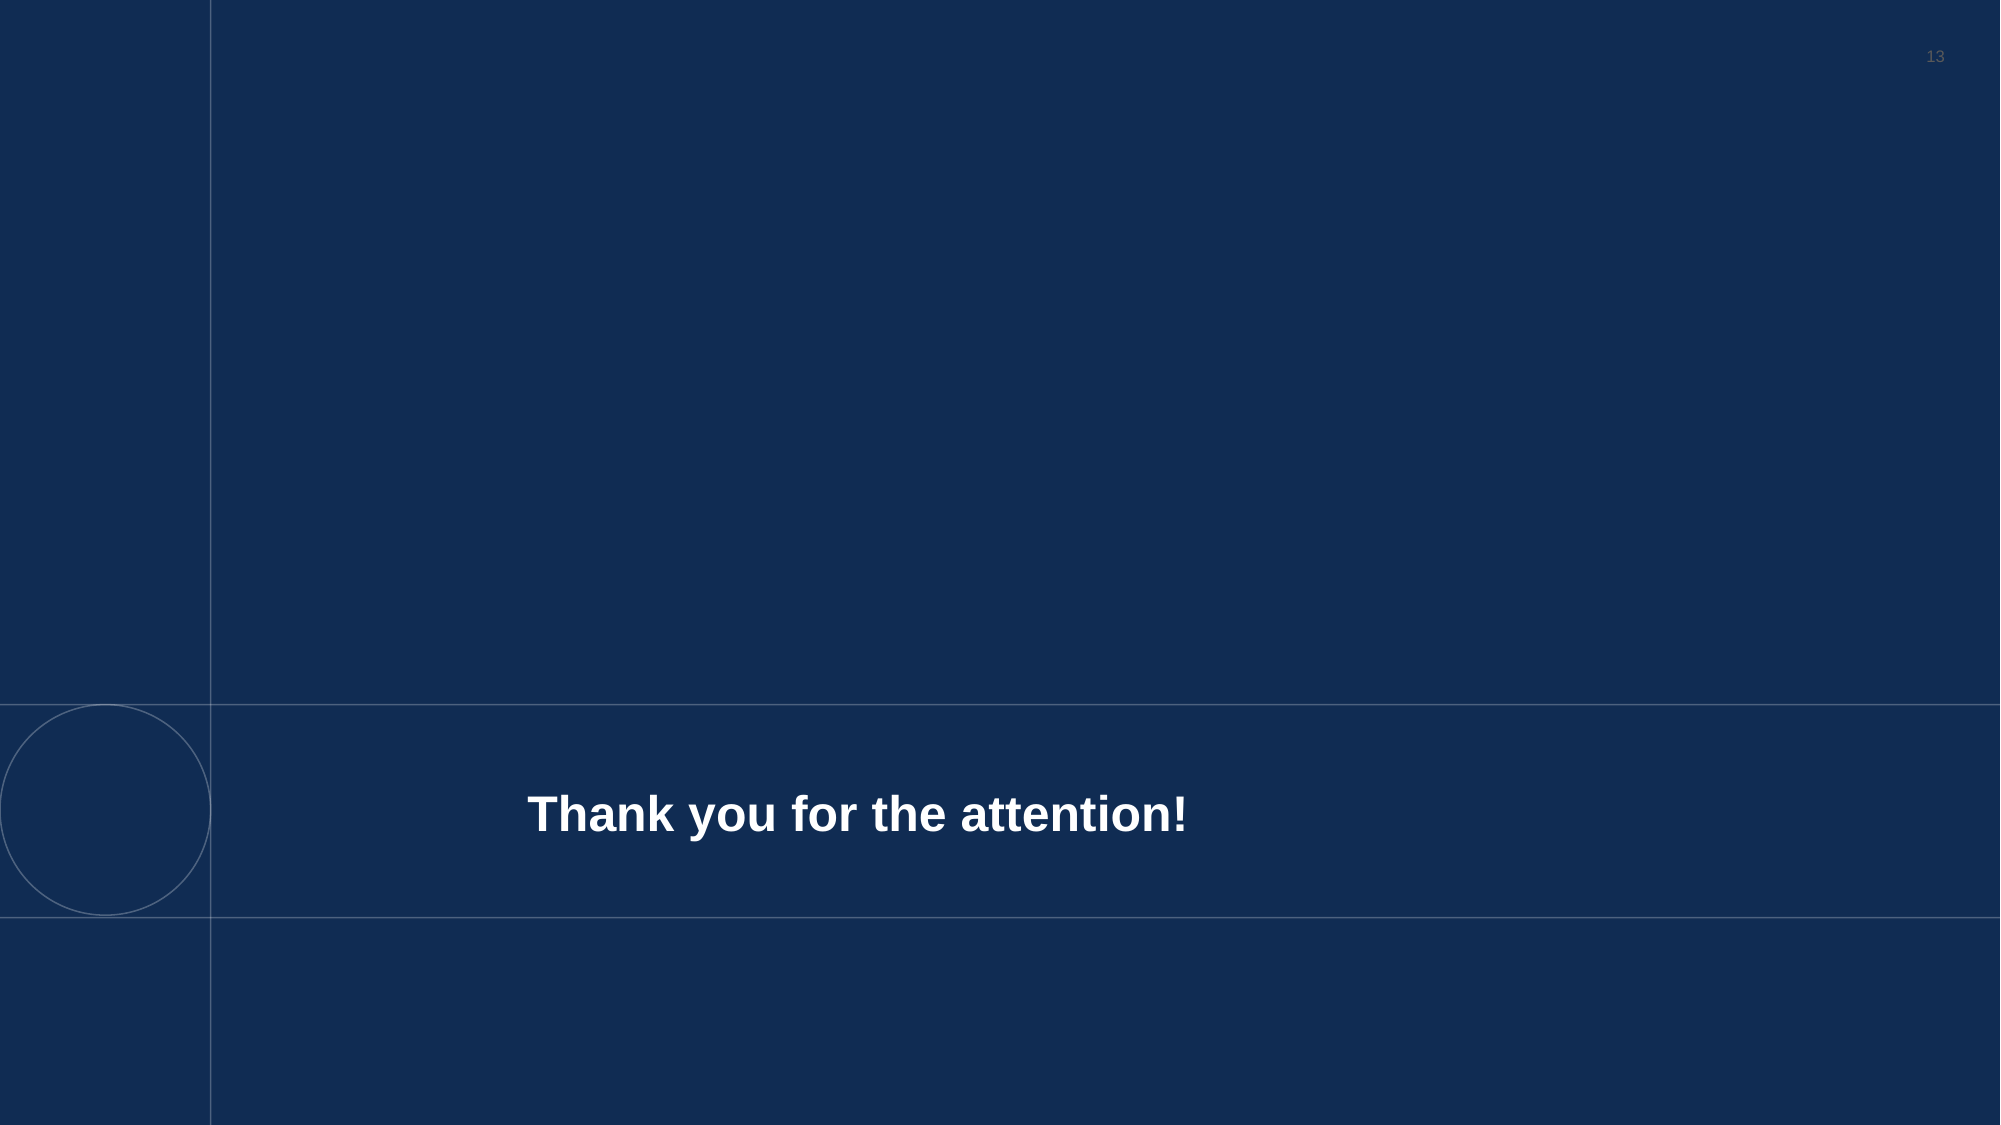

13
# Thank you for the attention!